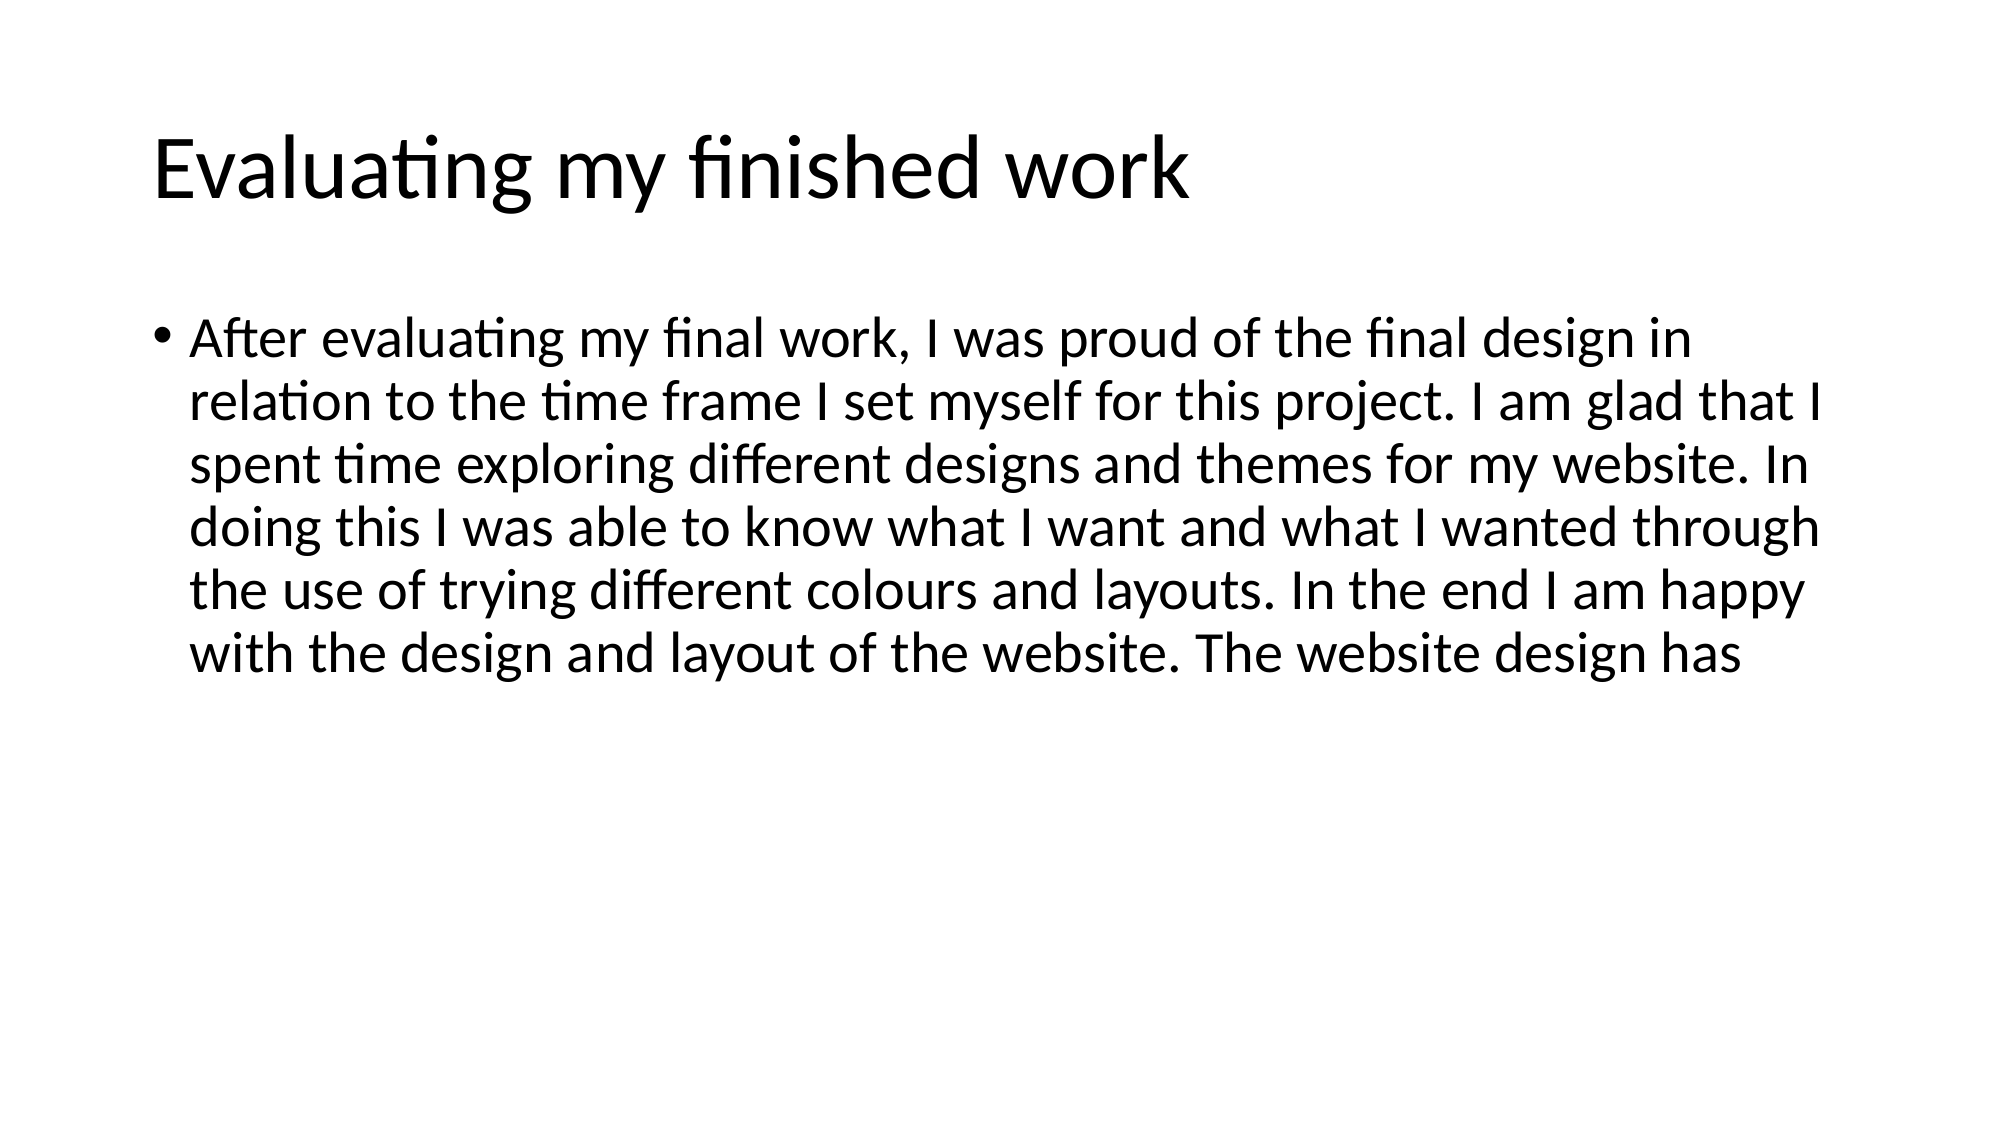

# Evaluating my finished work
After evaluating my final work, I was proud of the final design in relation to the time frame I set myself for this project. I am glad that I spent time exploring different designs and themes for my website. In doing this I was able to know what I want and what I wanted through the use of trying different colours and layouts. In the end I am happy with the design and layout of the website. The website design has